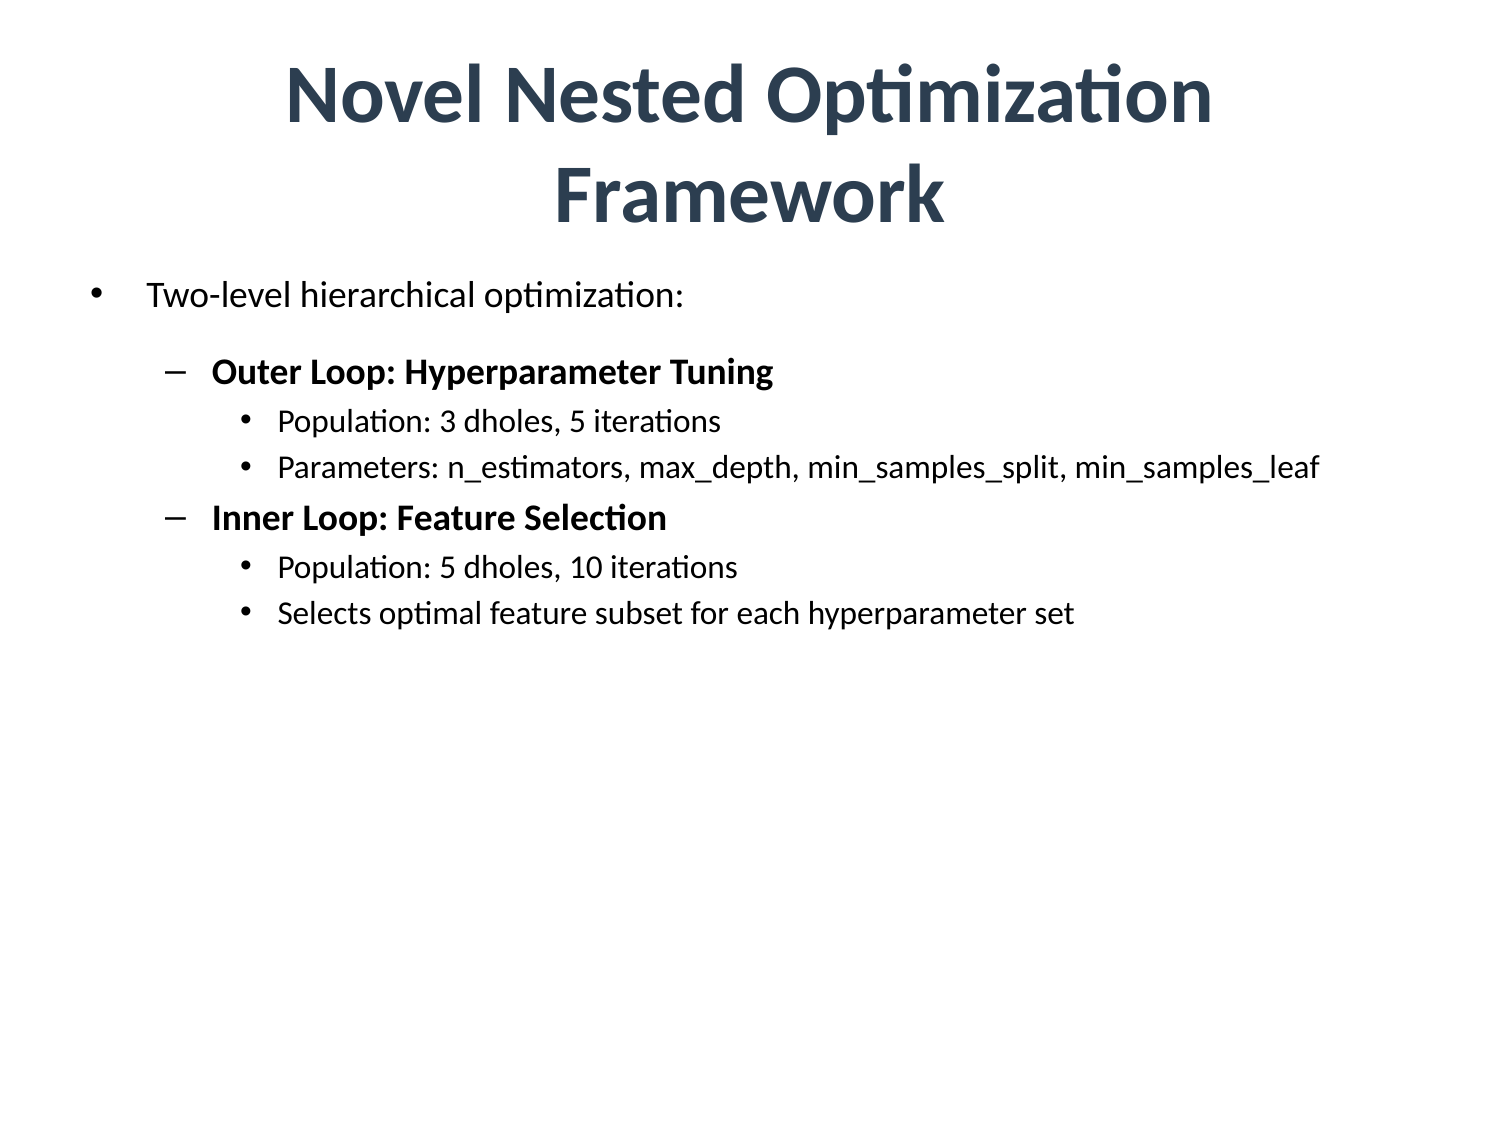

# Novel Nested Optimization Framework
Two-level hierarchical optimization:
Outer Loop: Hyperparameter Tuning
Population: 3 dholes, 5 iterations
Parameters: n_estimators, max_depth, min_samples_split, min_samples_leaf
Inner Loop: Feature Selection
Population: 5 dholes, 10 iterations
Selects optimal feature subset for each hyperparameter set